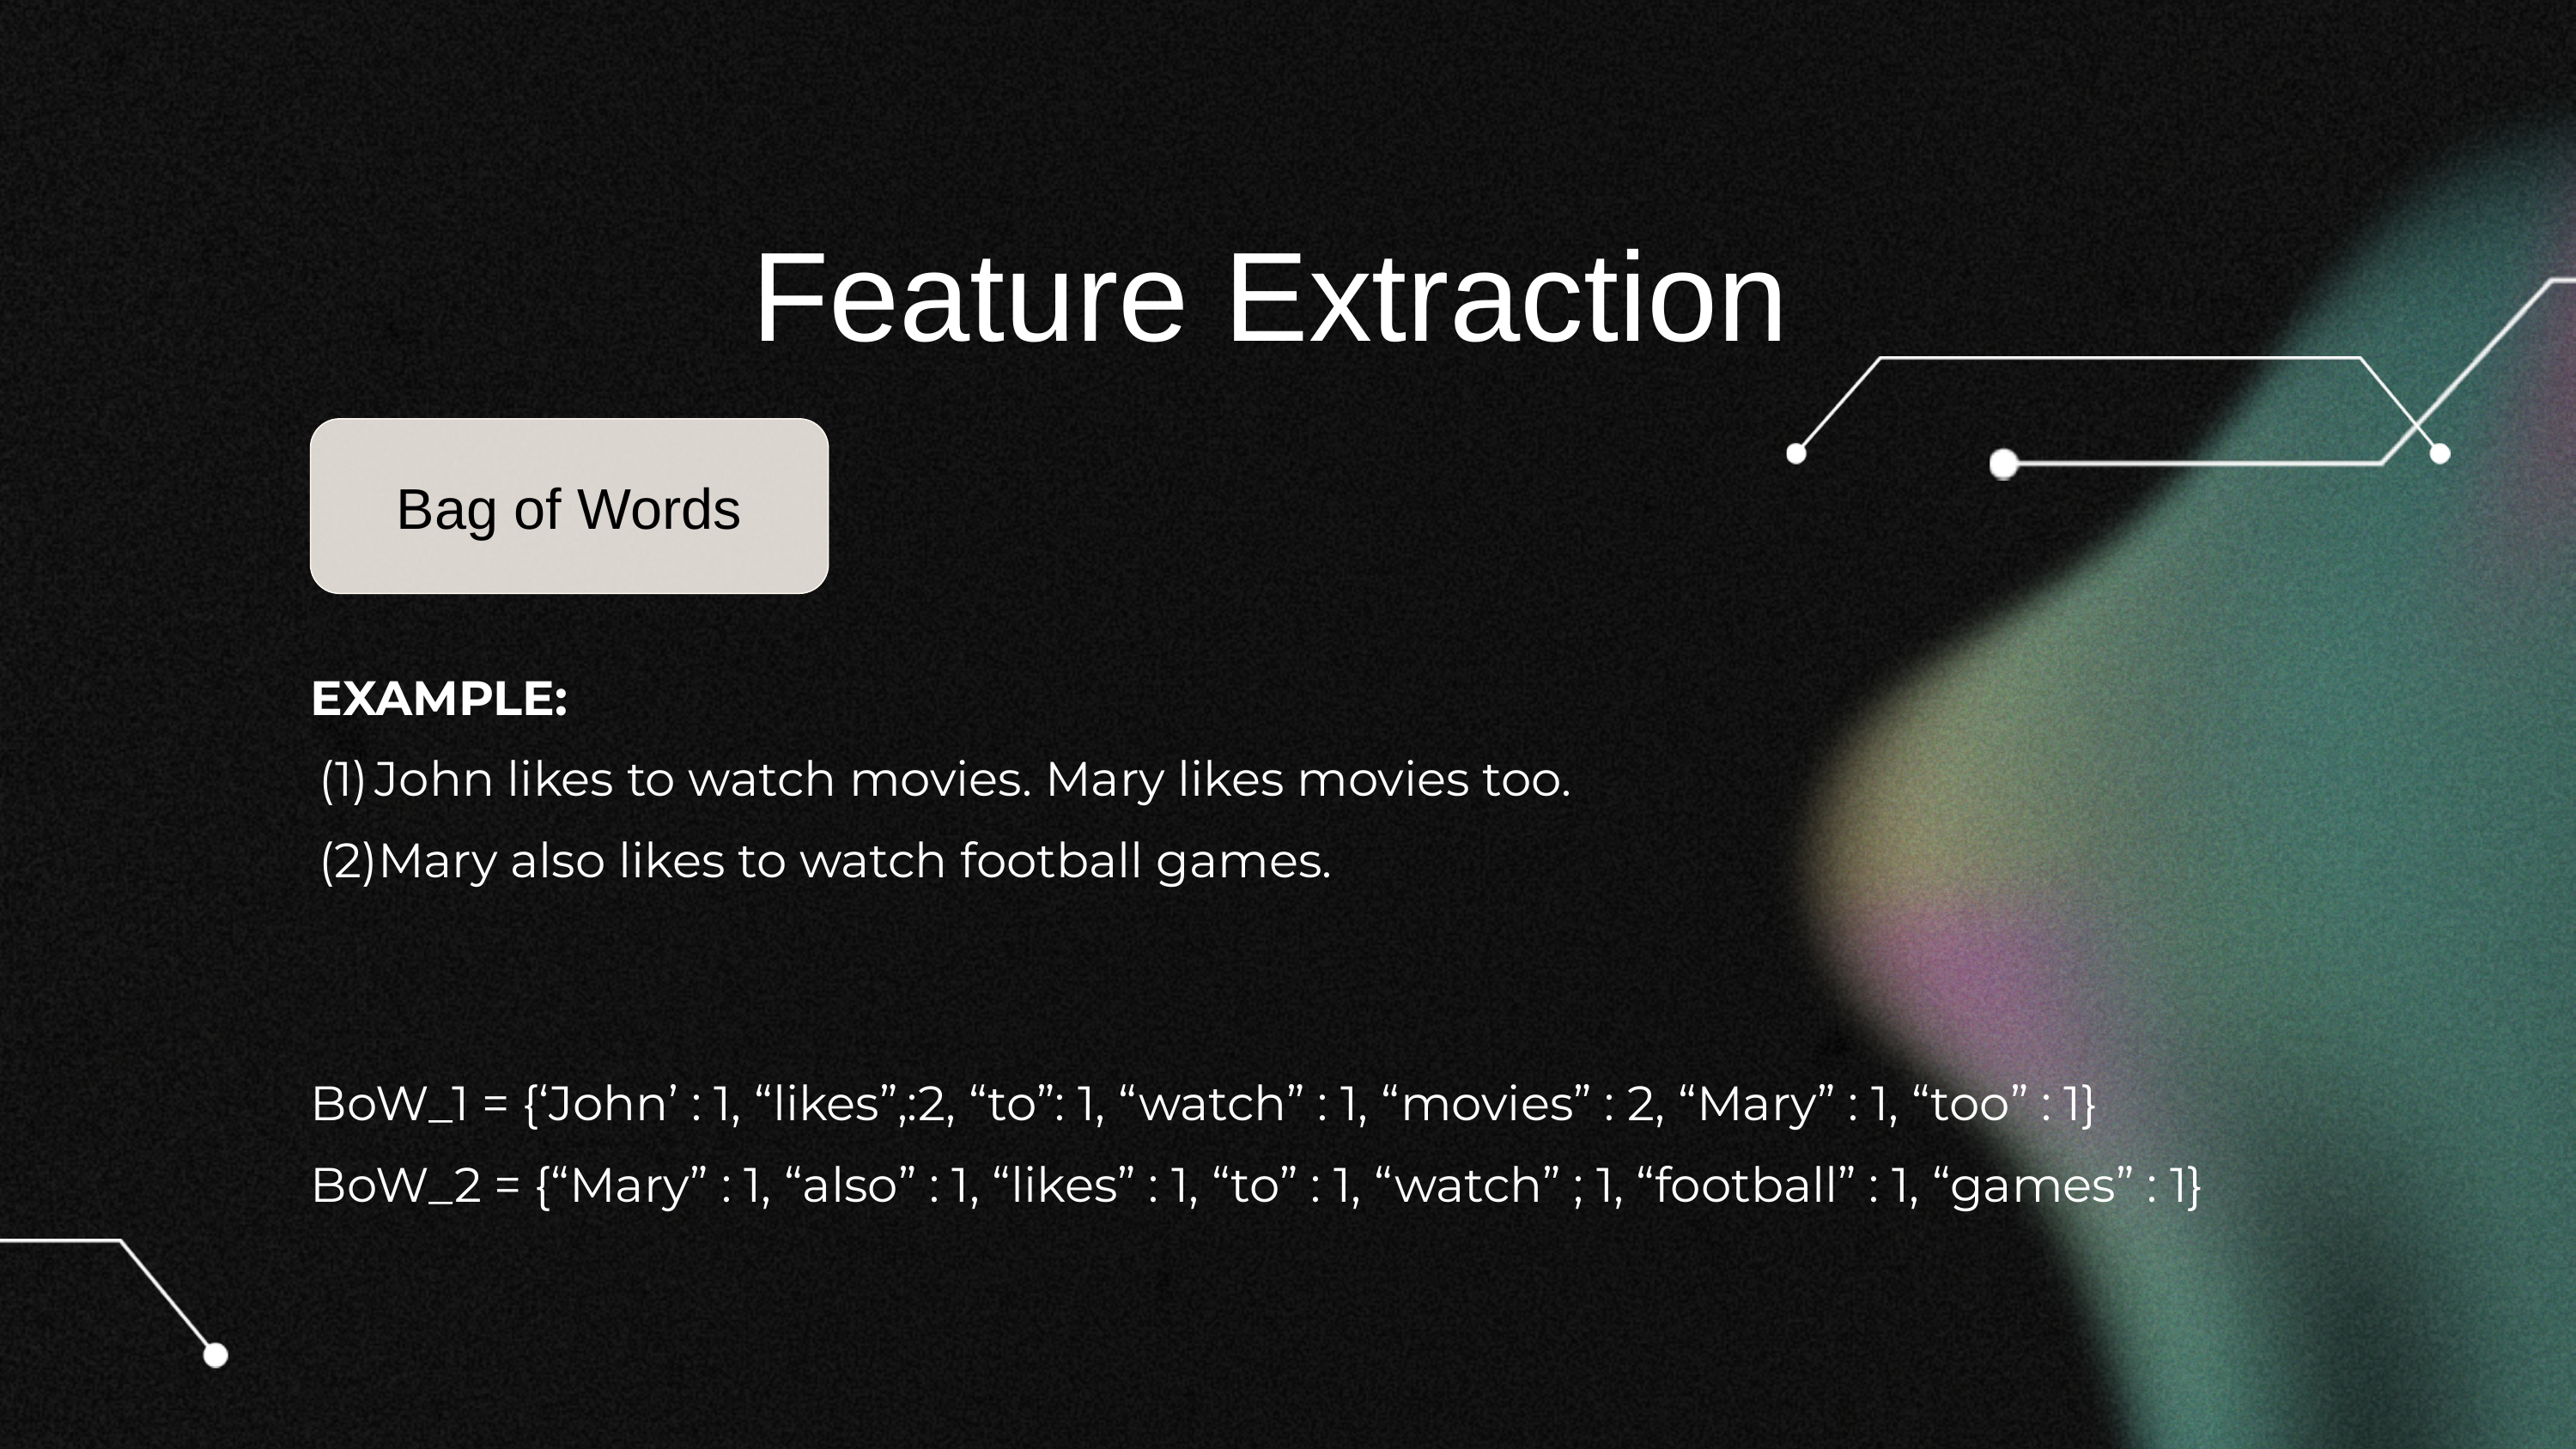

Feature Extraction

Bag of Words
EXAMPLE:
John likes to watch movies. Mary likes movies too.
Mary also likes to watch football games.

BoW_1 = {‘John’ : 1, “likes”,:2, “to”: 1, “watch” : 1, “movies” : 2, “Mary” : 1, “too” : 1}
BoW_2 = {“Mary” : 1, “also” : 1, “likes” : 1, “to” : 1, “watch” ; 1, “football” : 1, “games” : 1}